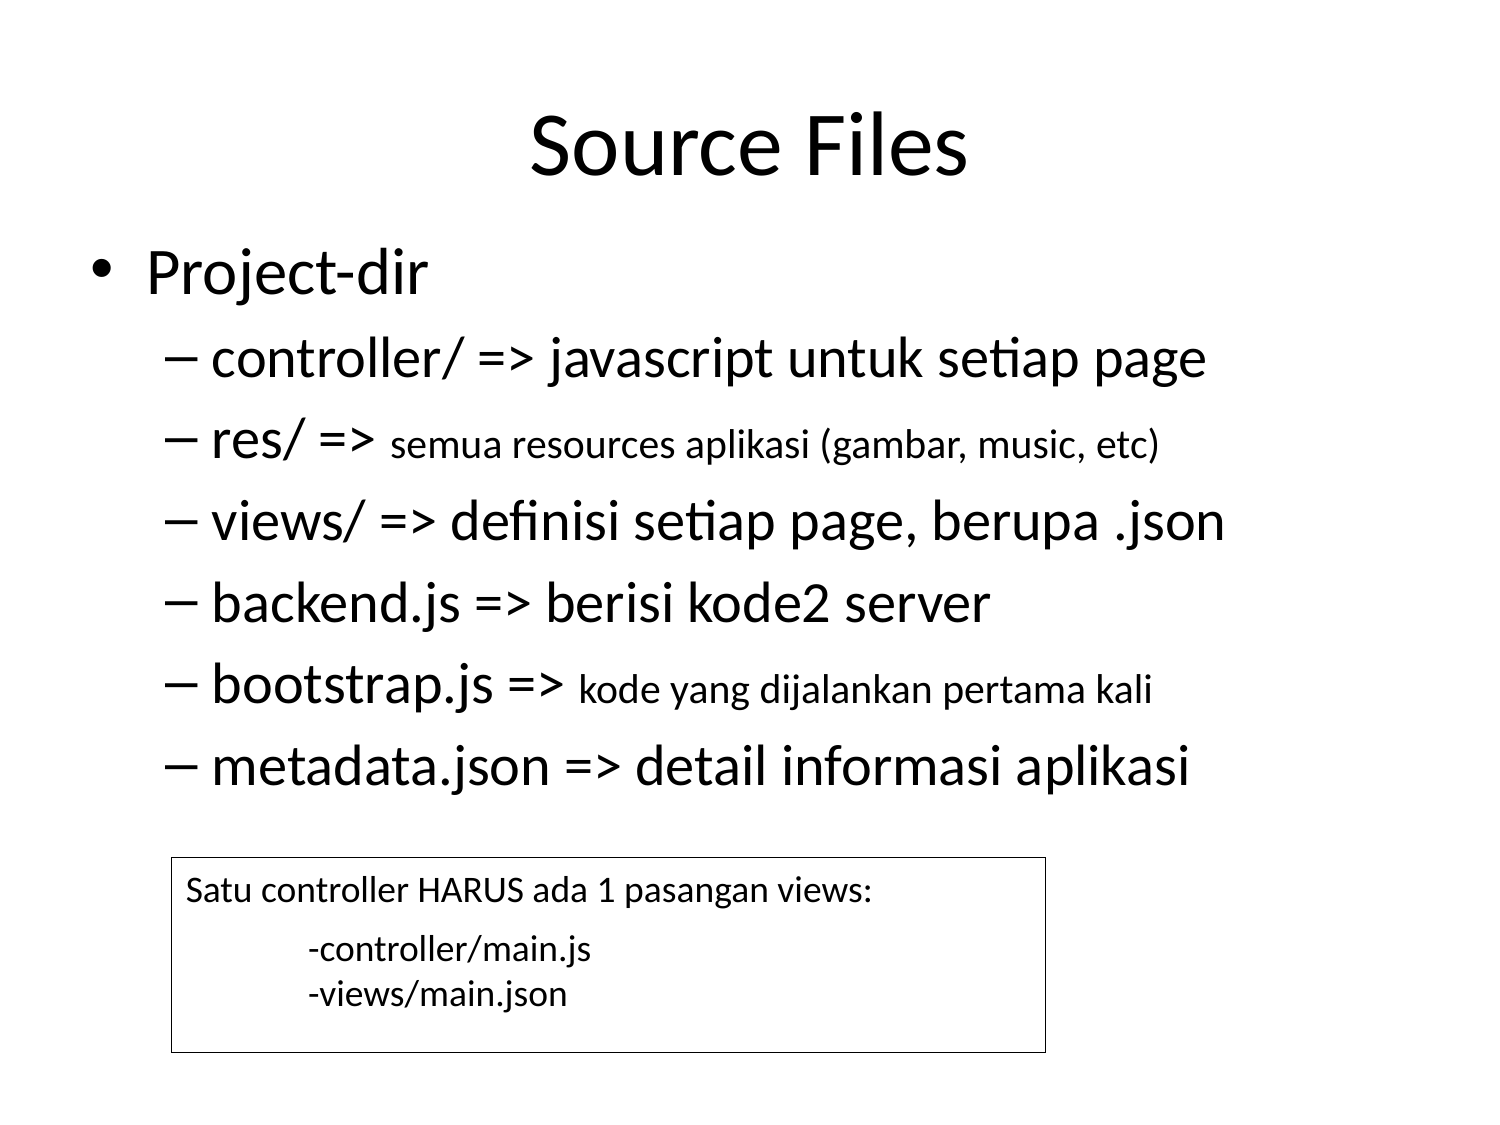

# Source Files
Project-dir
controller/ => javascript untuk setiap page
res/ => semua resources aplikasi (gambar, music, etc)
views/ => definisi setiap page, berupa .json
backend.js => berisi kode2 server
bootstrap.js => kode yang dijalankan pertama kali
metadata.json => detail informasi aplikasi
Satu controller HARUS ada 1 pasangan views:
-controller/main.js
-views/main.json